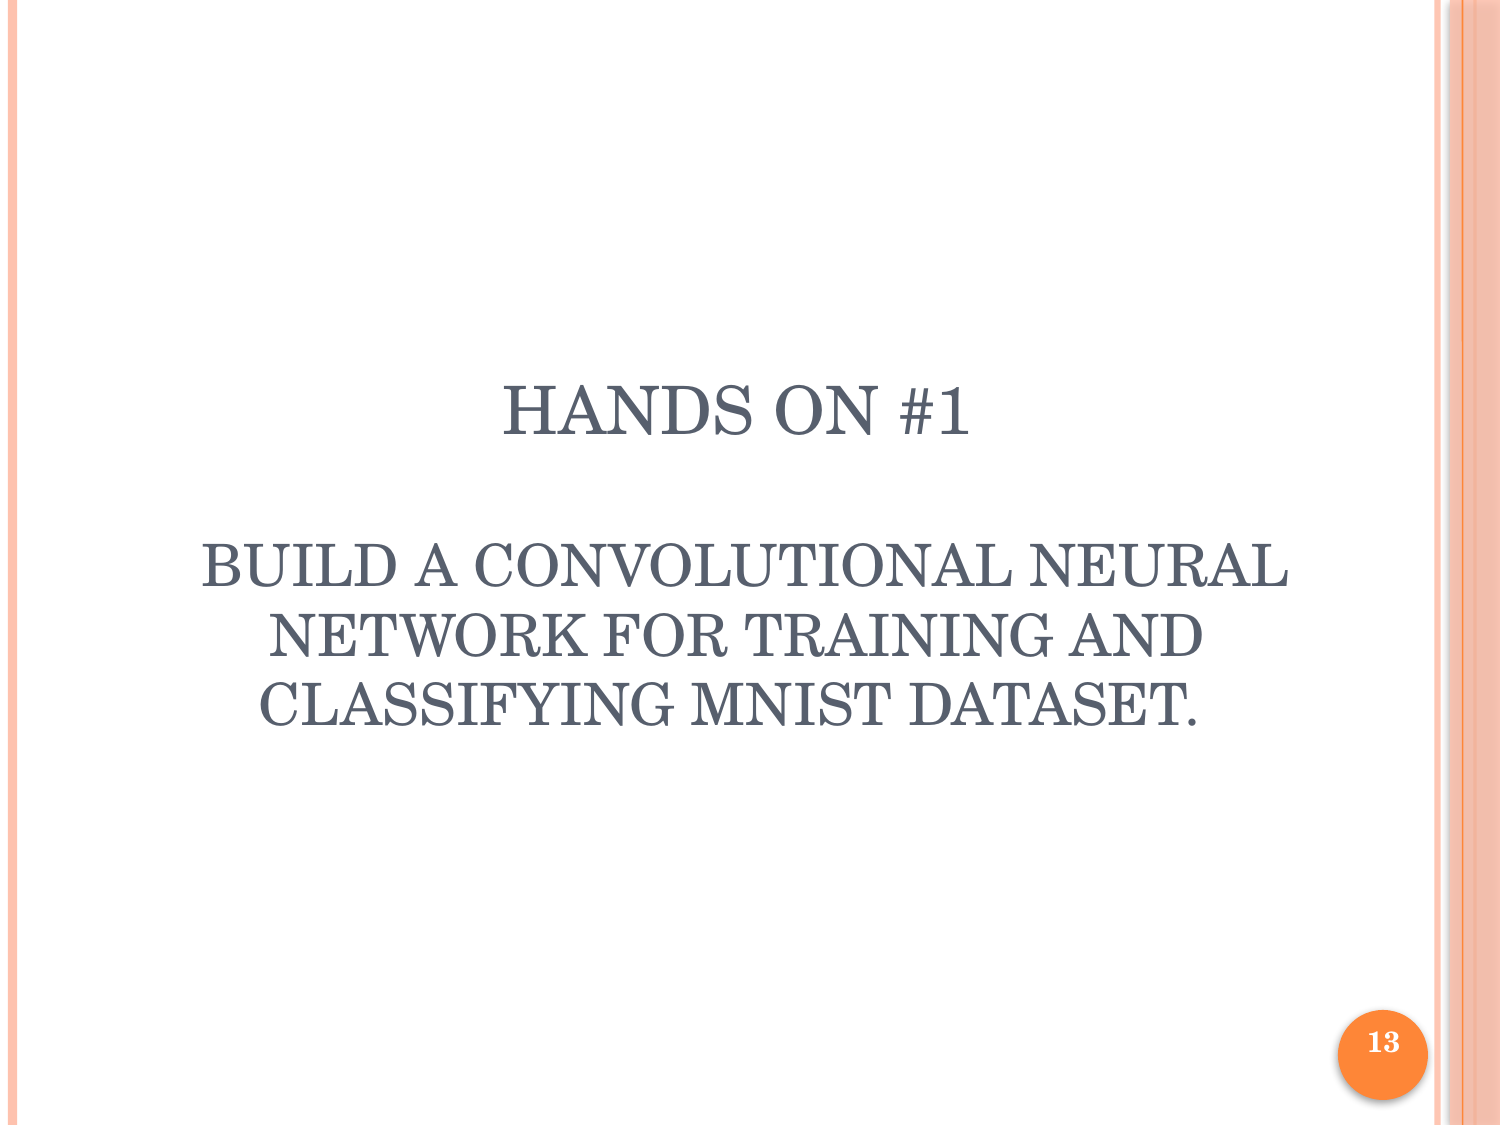

# Hands On #1 Build a Convolutional Neural network for training and classifying MNIST dataset.
13